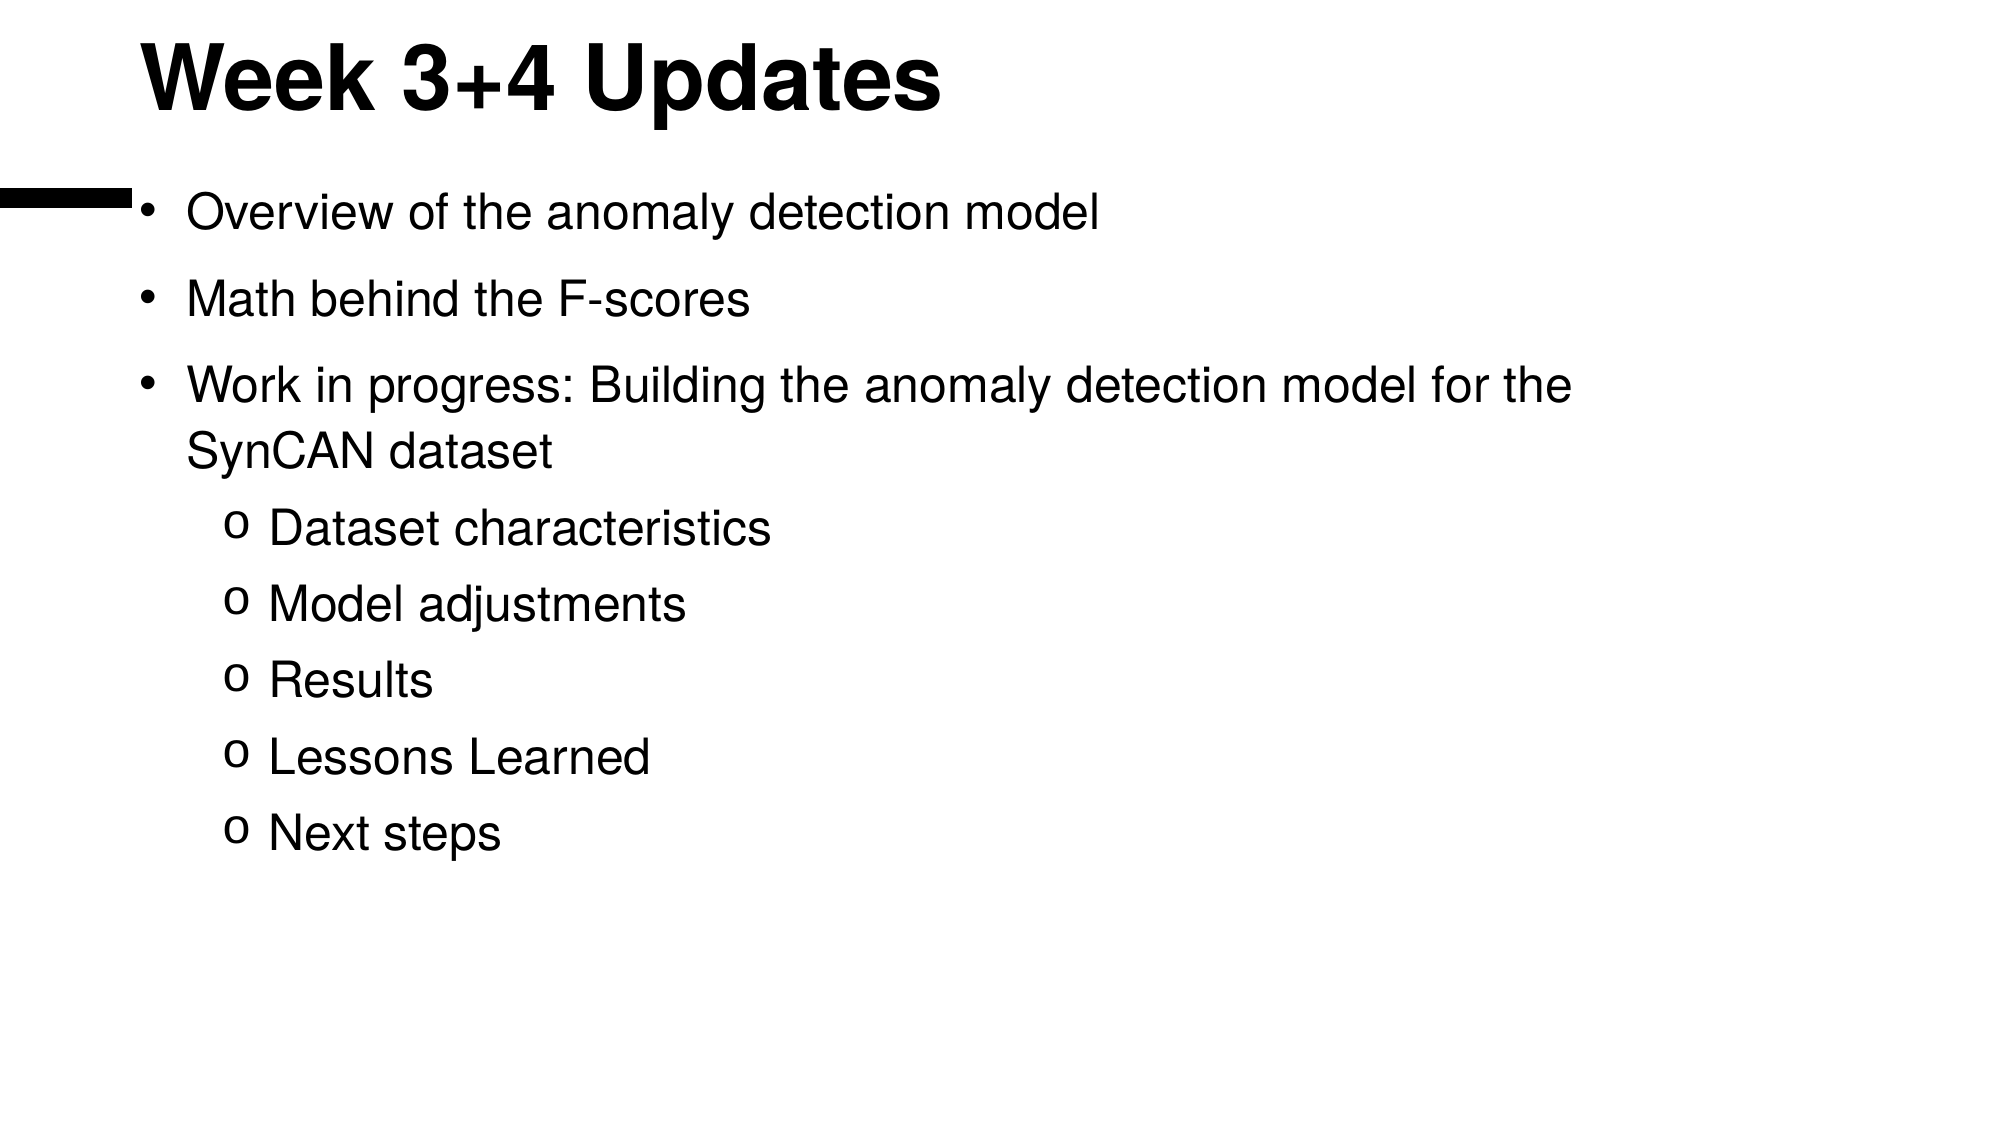

# Week 3+4 Updates
Overview of the anomaly detection model
Math behind the F-scores
Work in progress: Building the anomaly detection model for the SynCAN dataset
Dataset characteristics
Model adjustments
Results
Lessons Learned
Next steps